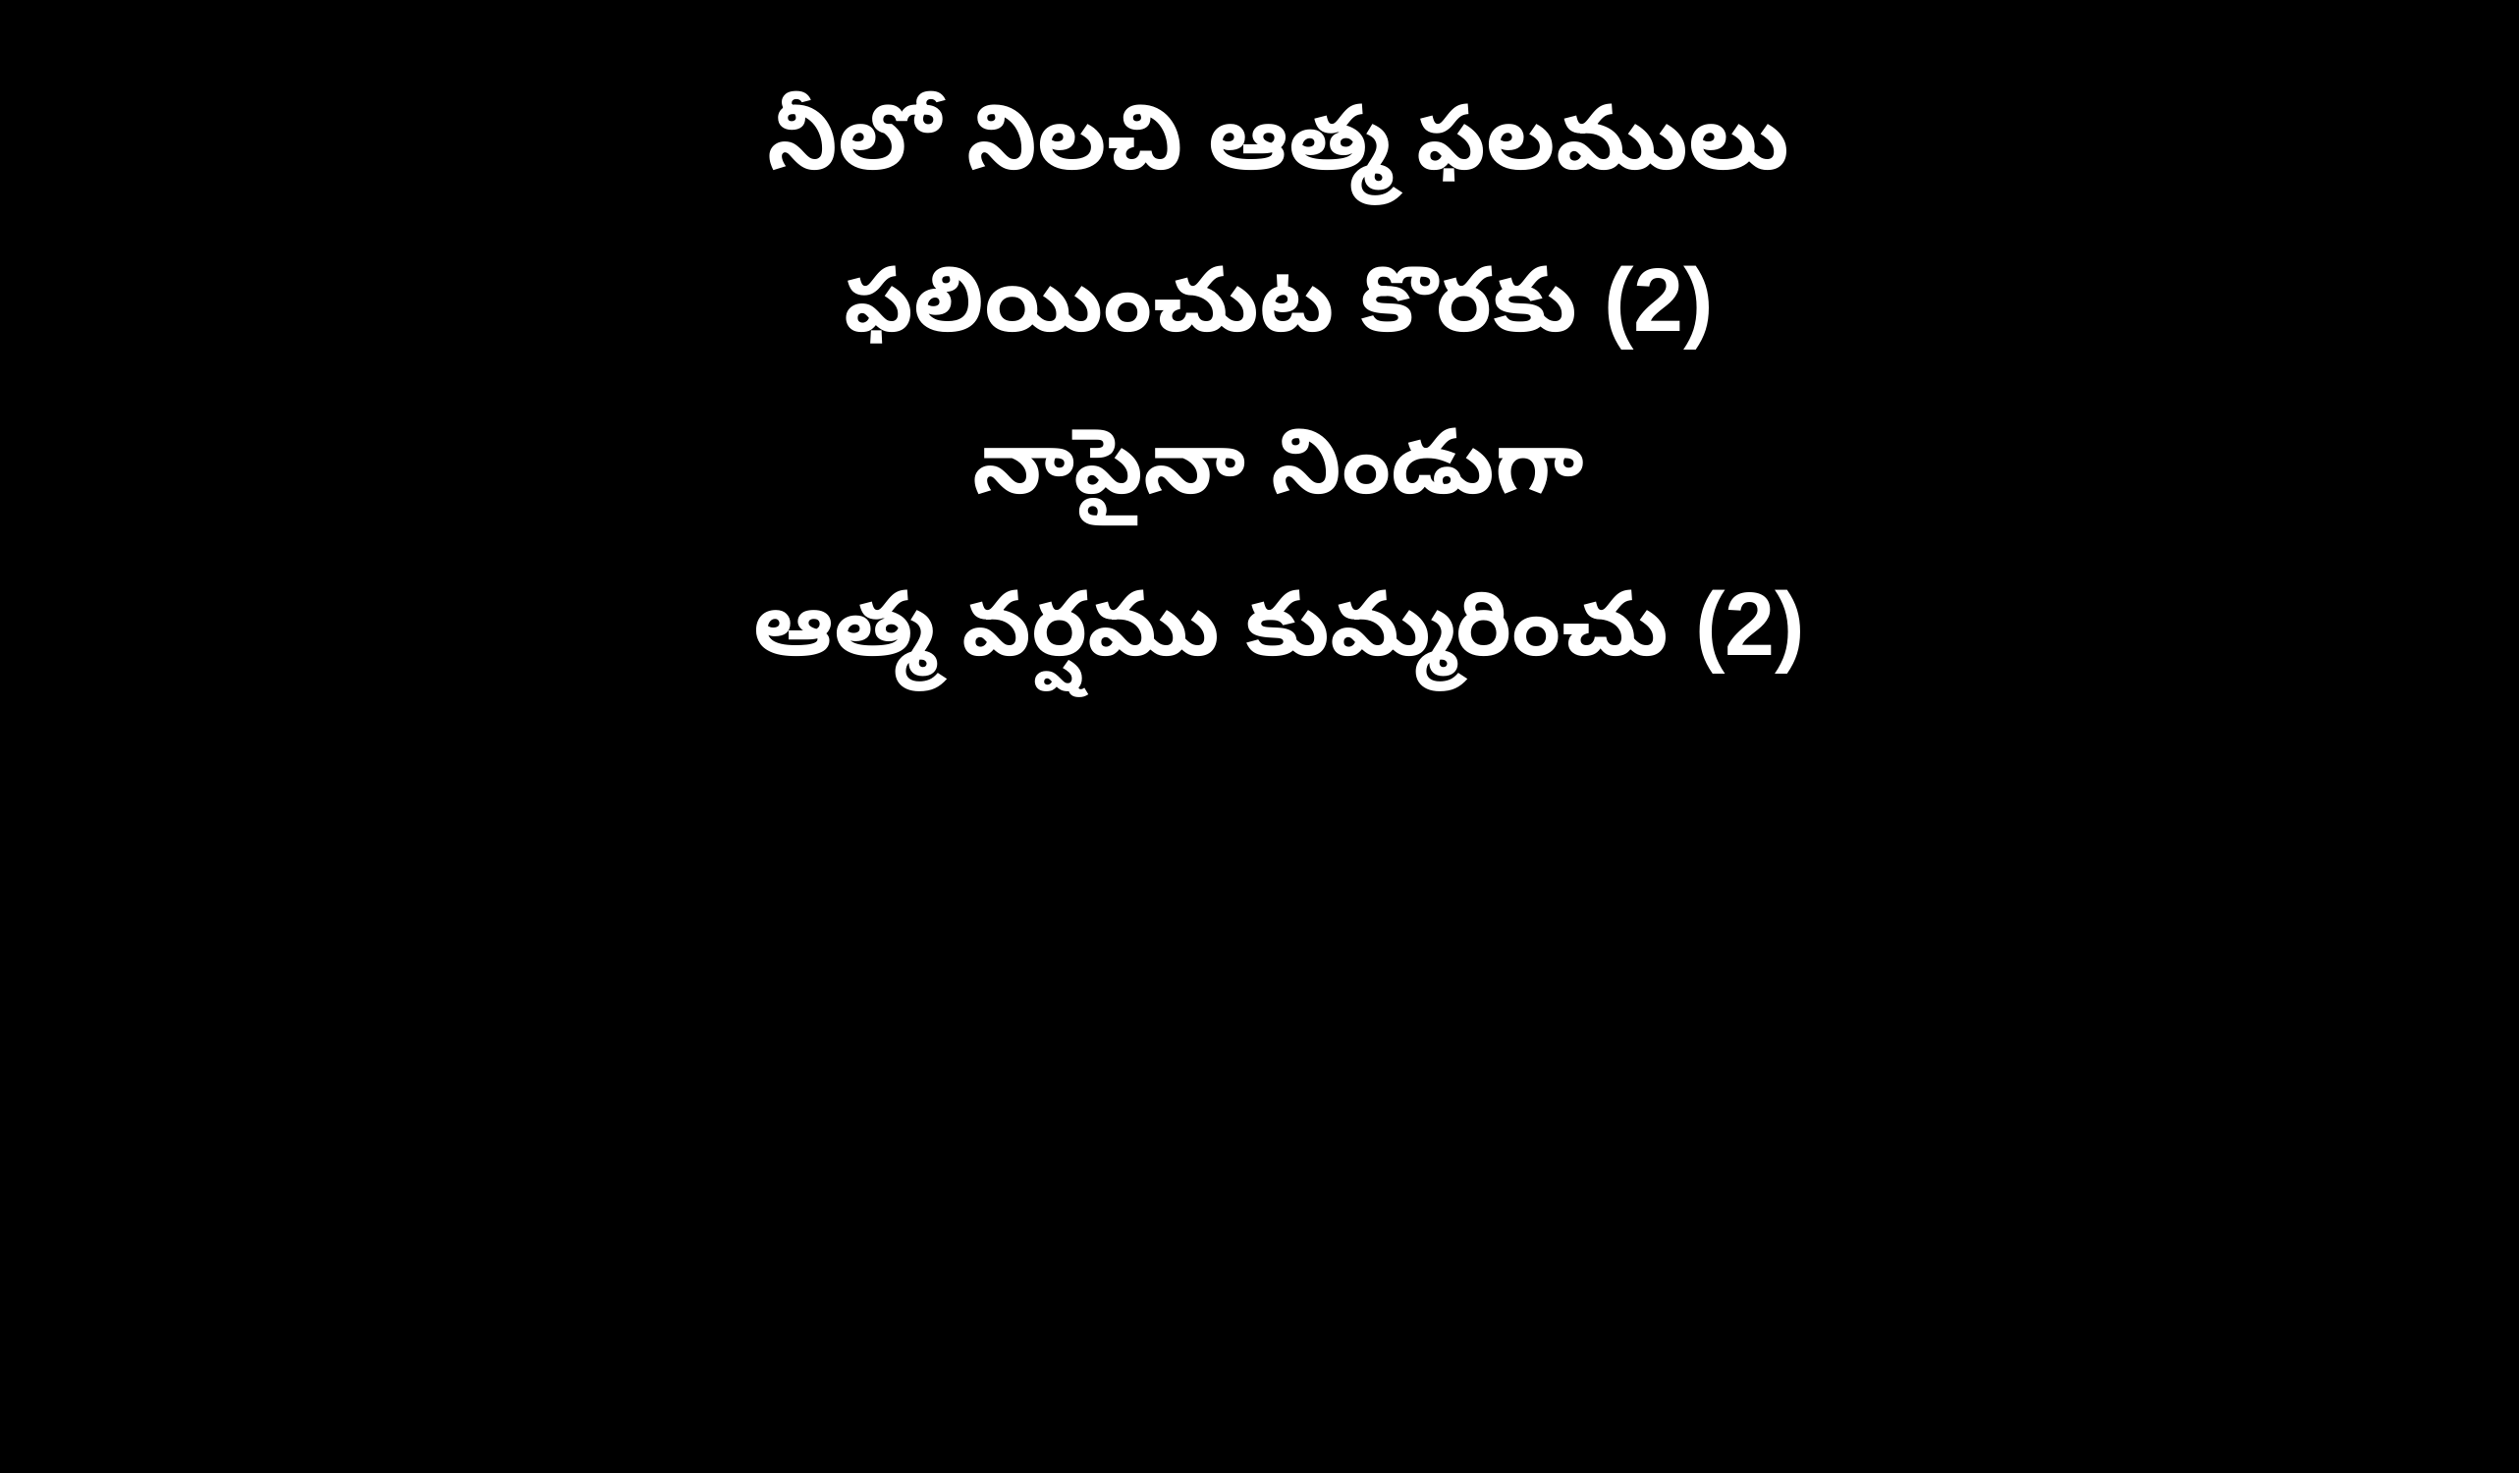

నీలో నిలచి ఆత్మ ఫలములు
ఫలియించుట కొరకు (2)
నాపైనా నిండుగా
ఆత్మ వర్షము కుమ్మరించు (2)